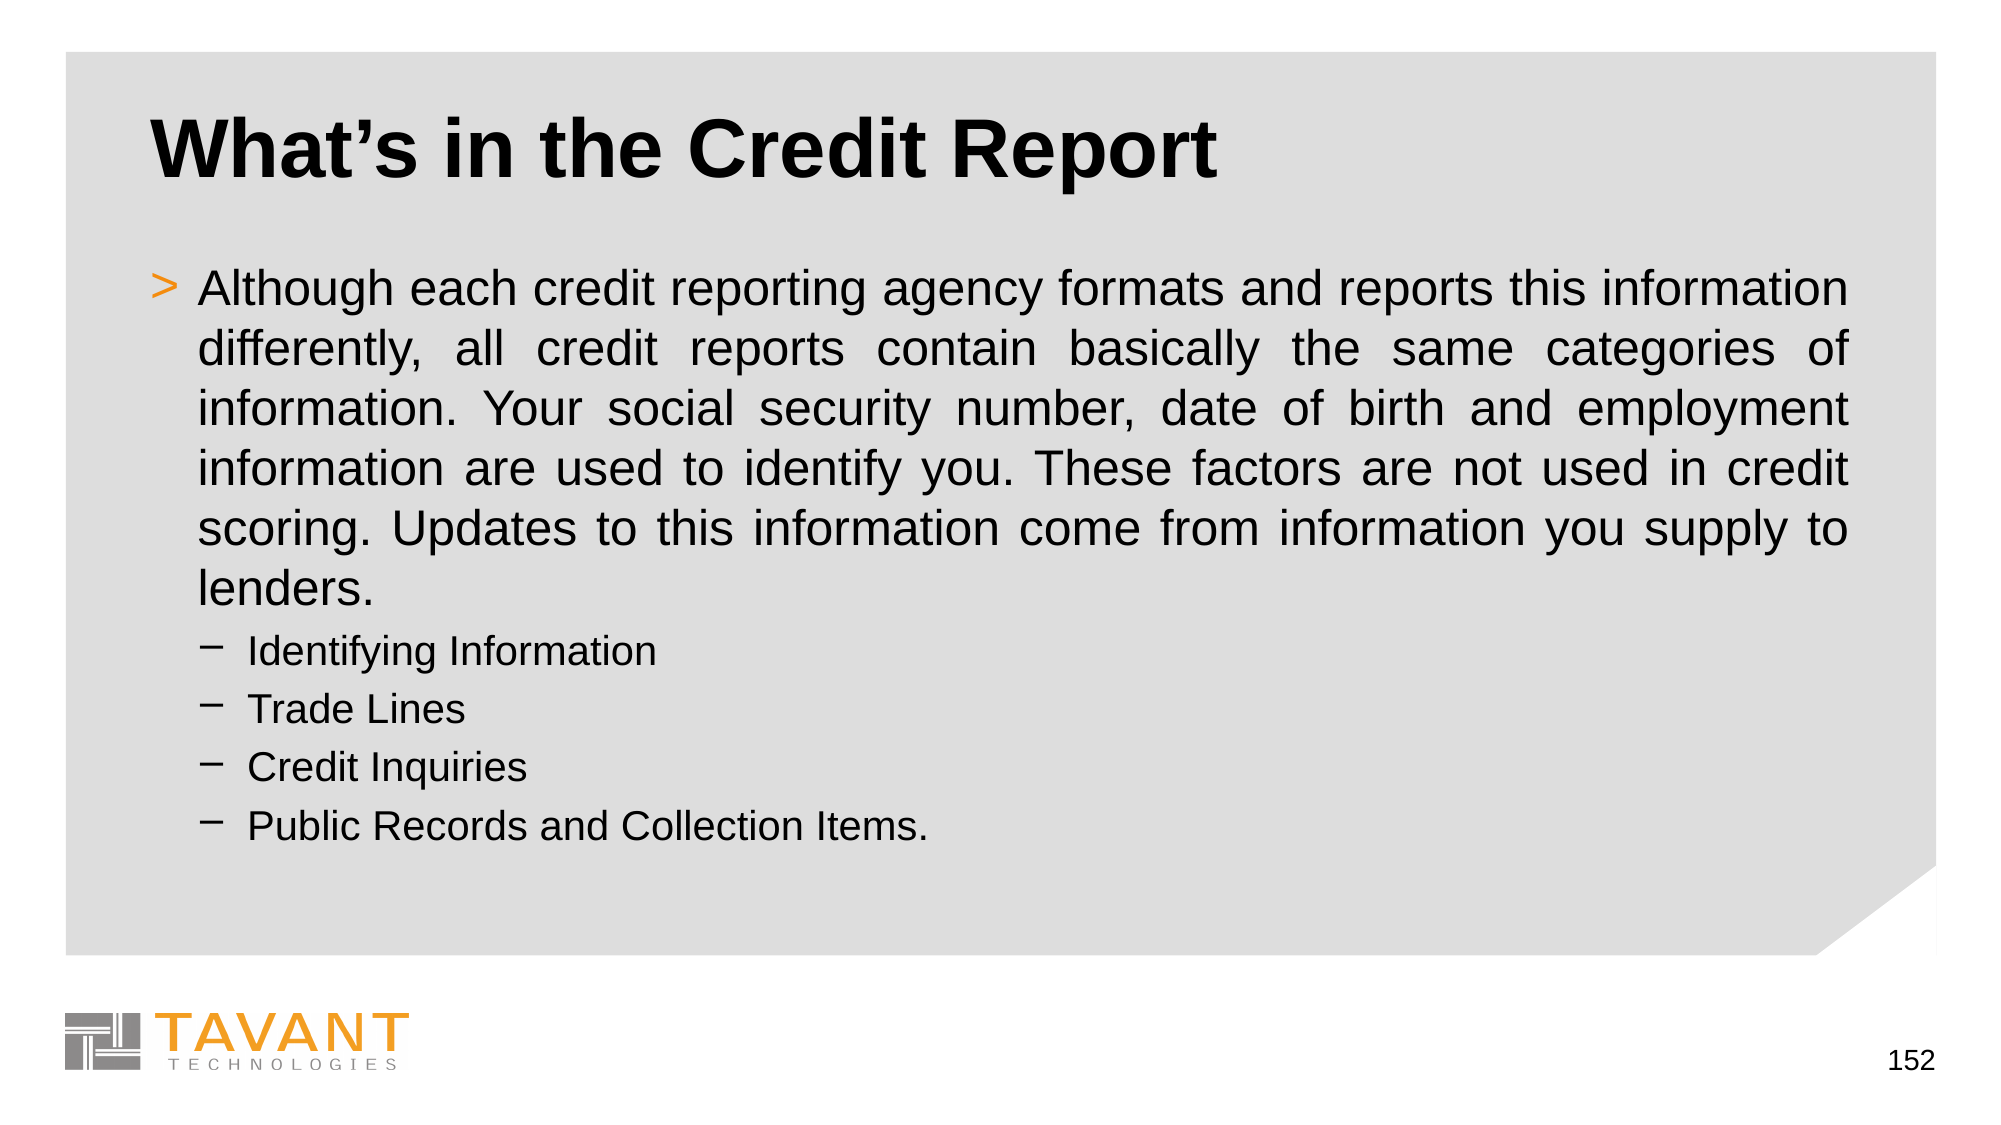

# What’s in the Credit Report
Although each credit reporting agency formats and reports this information differently, all credit reports contain basically the same categories of information. Your social security number, date of birth and employment information are used to identify you. These factors are not used in credit scoring. Updates to this information come from information you supply to lenders.
Identifying Information
Trade Lines
Credit Inquiries
Public Records and Collection Items.
152